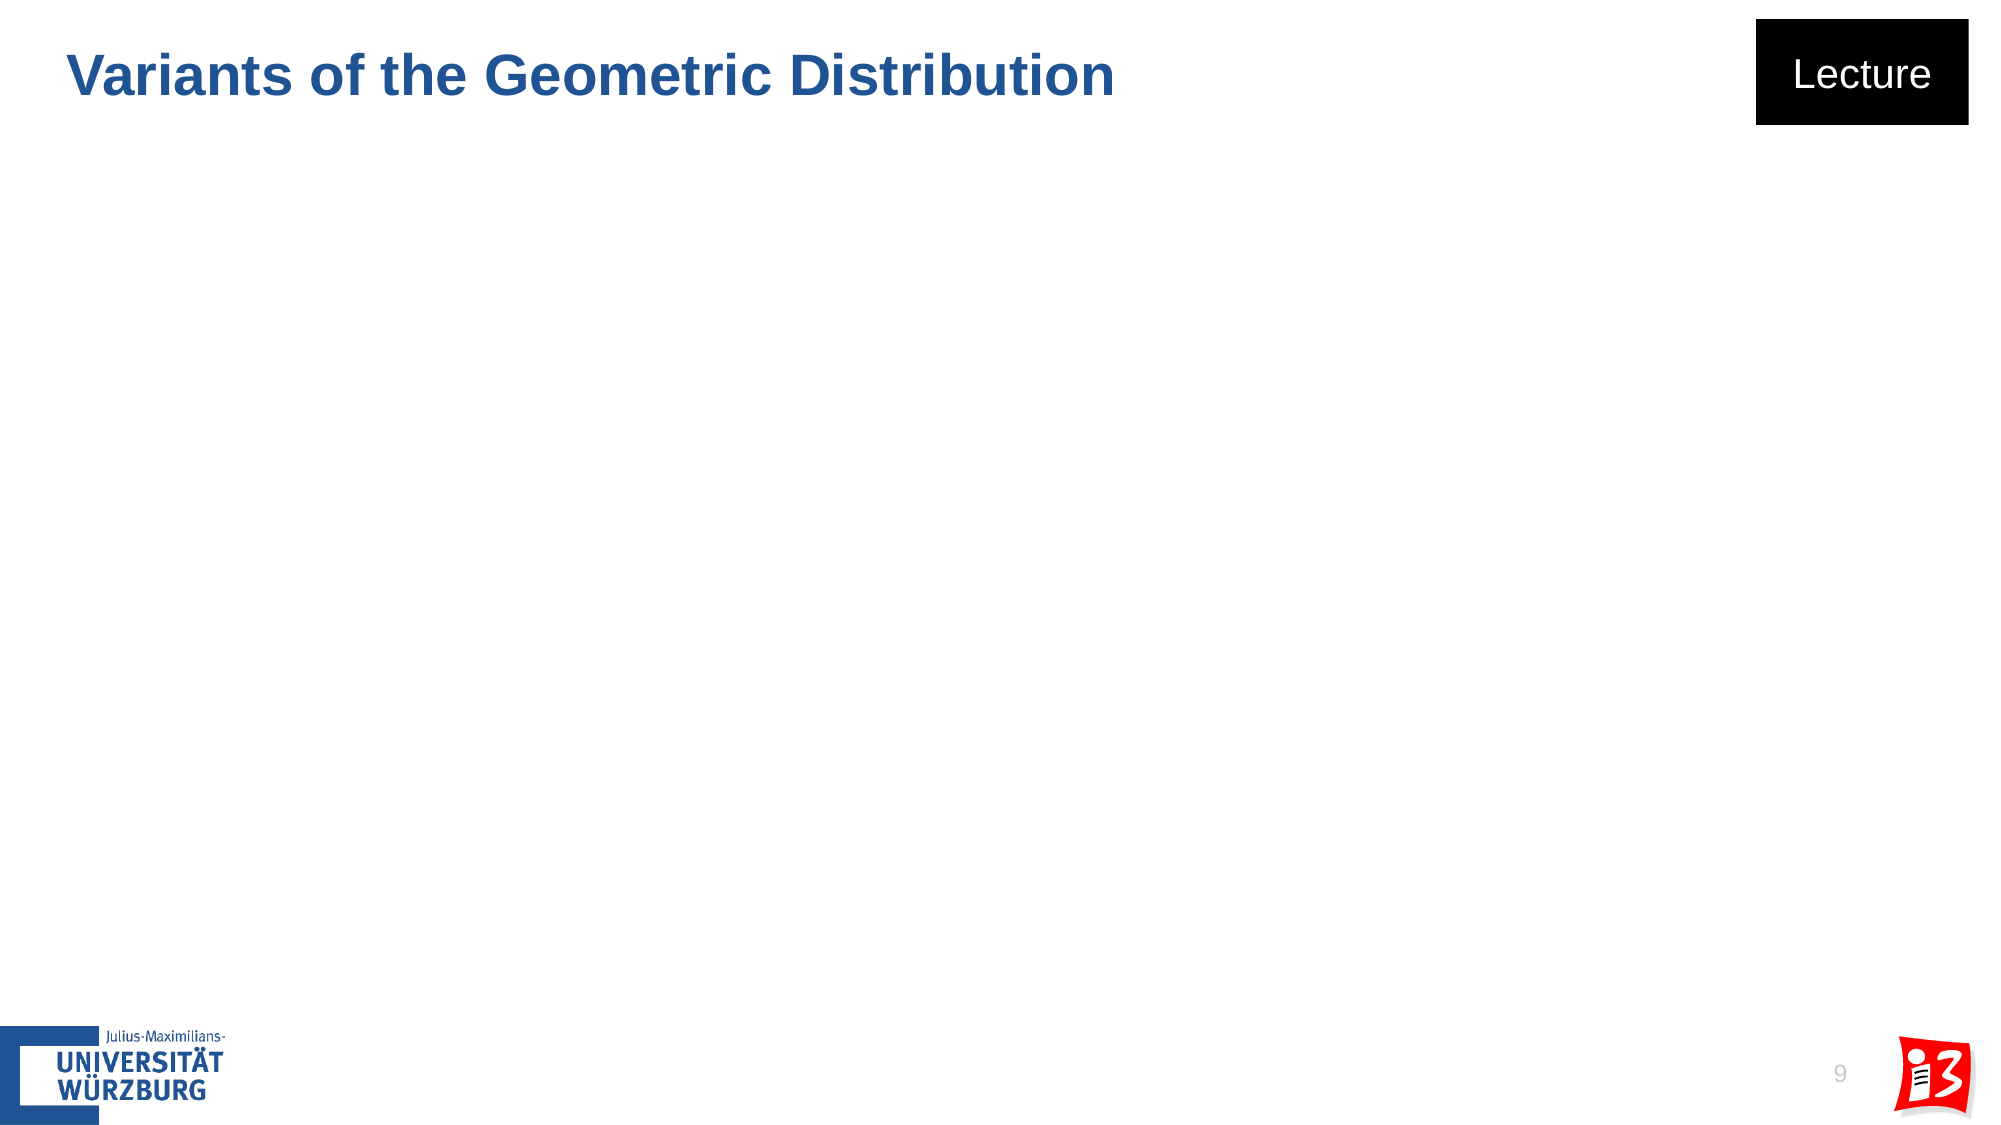

# Variants of the Geometric Distribution
Lecture
9